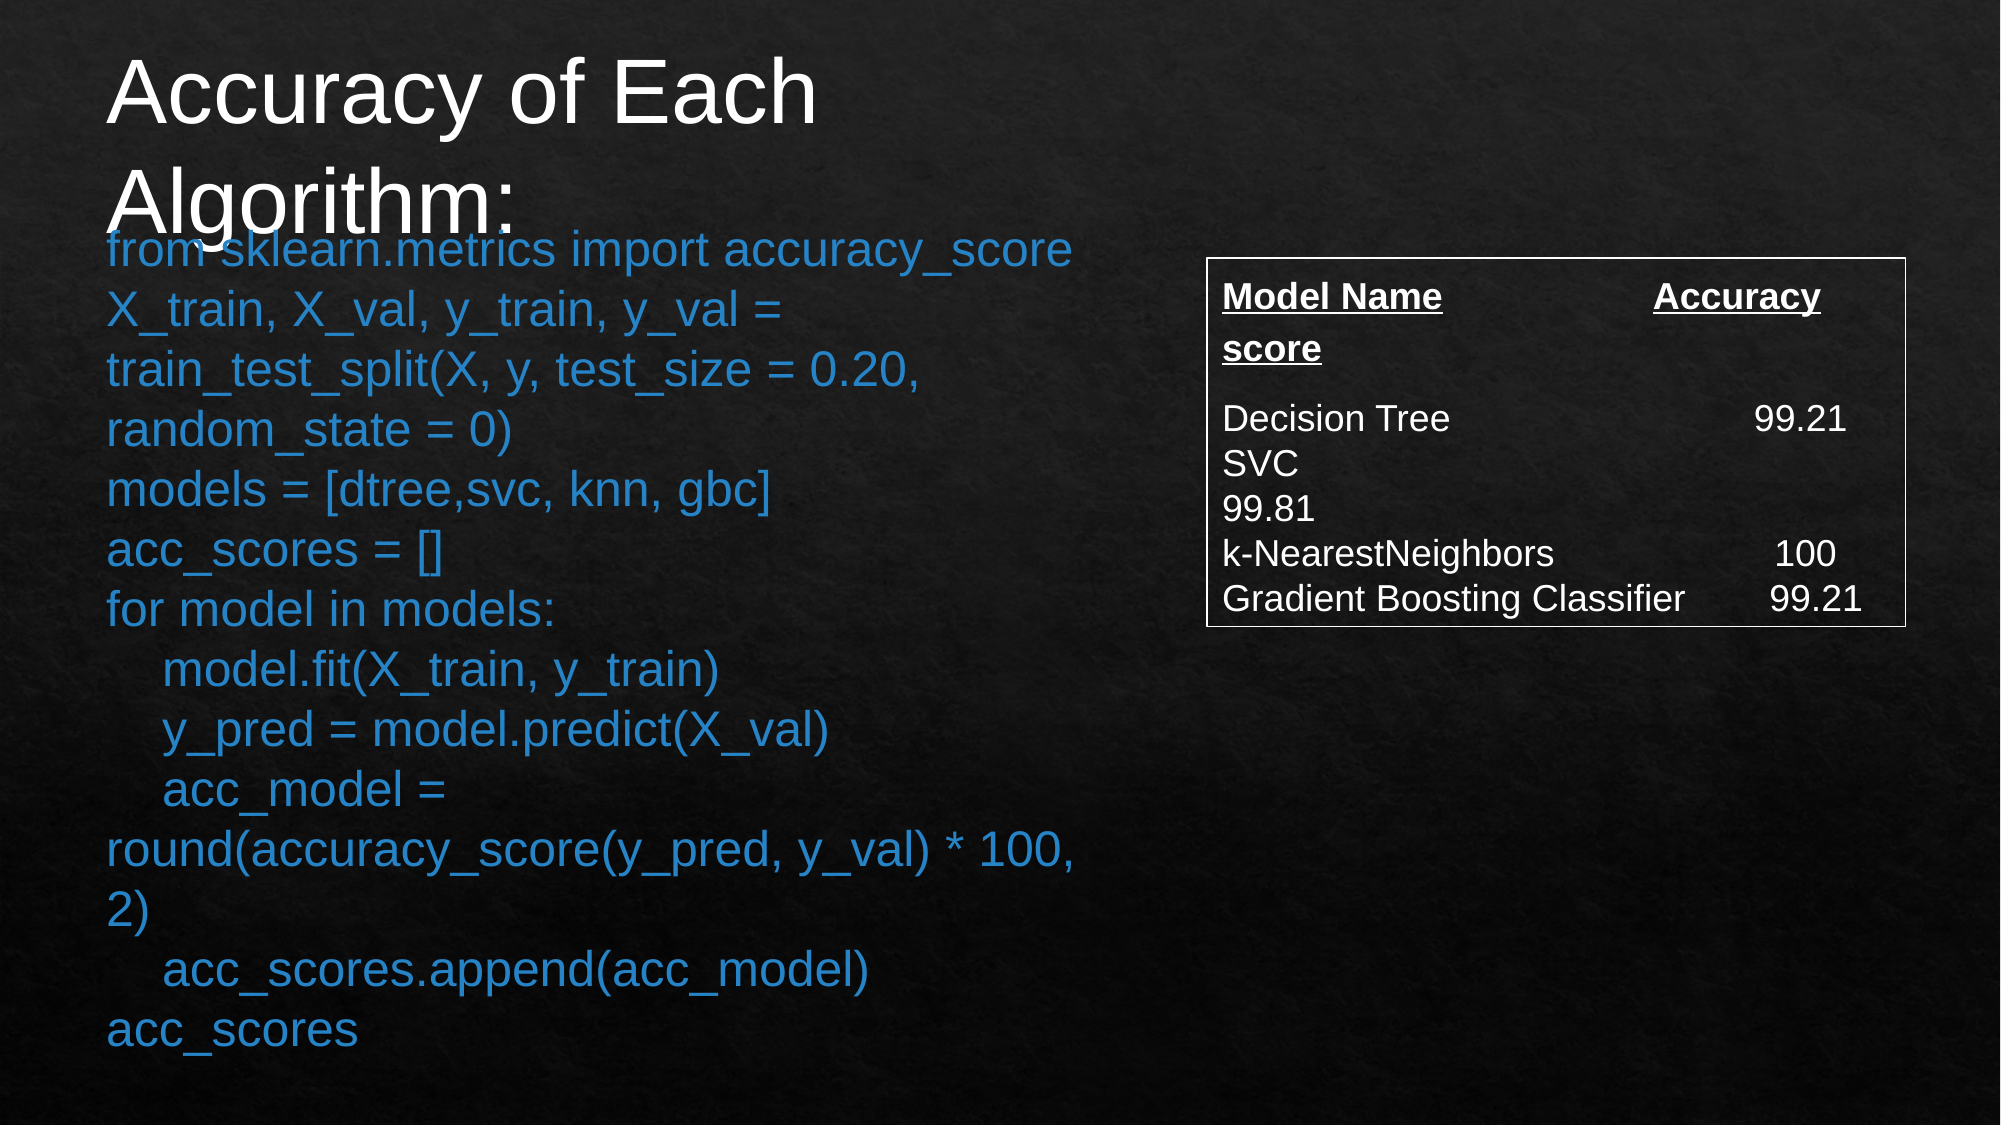

Accuracy of Each Algorithm:
from sklearn.metrics import accuracy_score
X_train, X_val, y_train, y_val = train_test_split(X, y, test_size = 0.20, random_state = 0)
models = [dtree,svc, knn, gbc]
acc_scores = []
for model in models:
    model.fit(X_train, y_train)
    y_pred = model.predict(X_val)
    acc_model = round(accuracy_score(y_pred, y_val) * 100, 2)
    acc_scores.append(acc_model)
acc_scores
Model Name                    Accuracy score
Decision Tree                             99.21
SVC                                                 99.81
k-NearestNeighbors                     100
Gradient Boosting Classifier        99.21